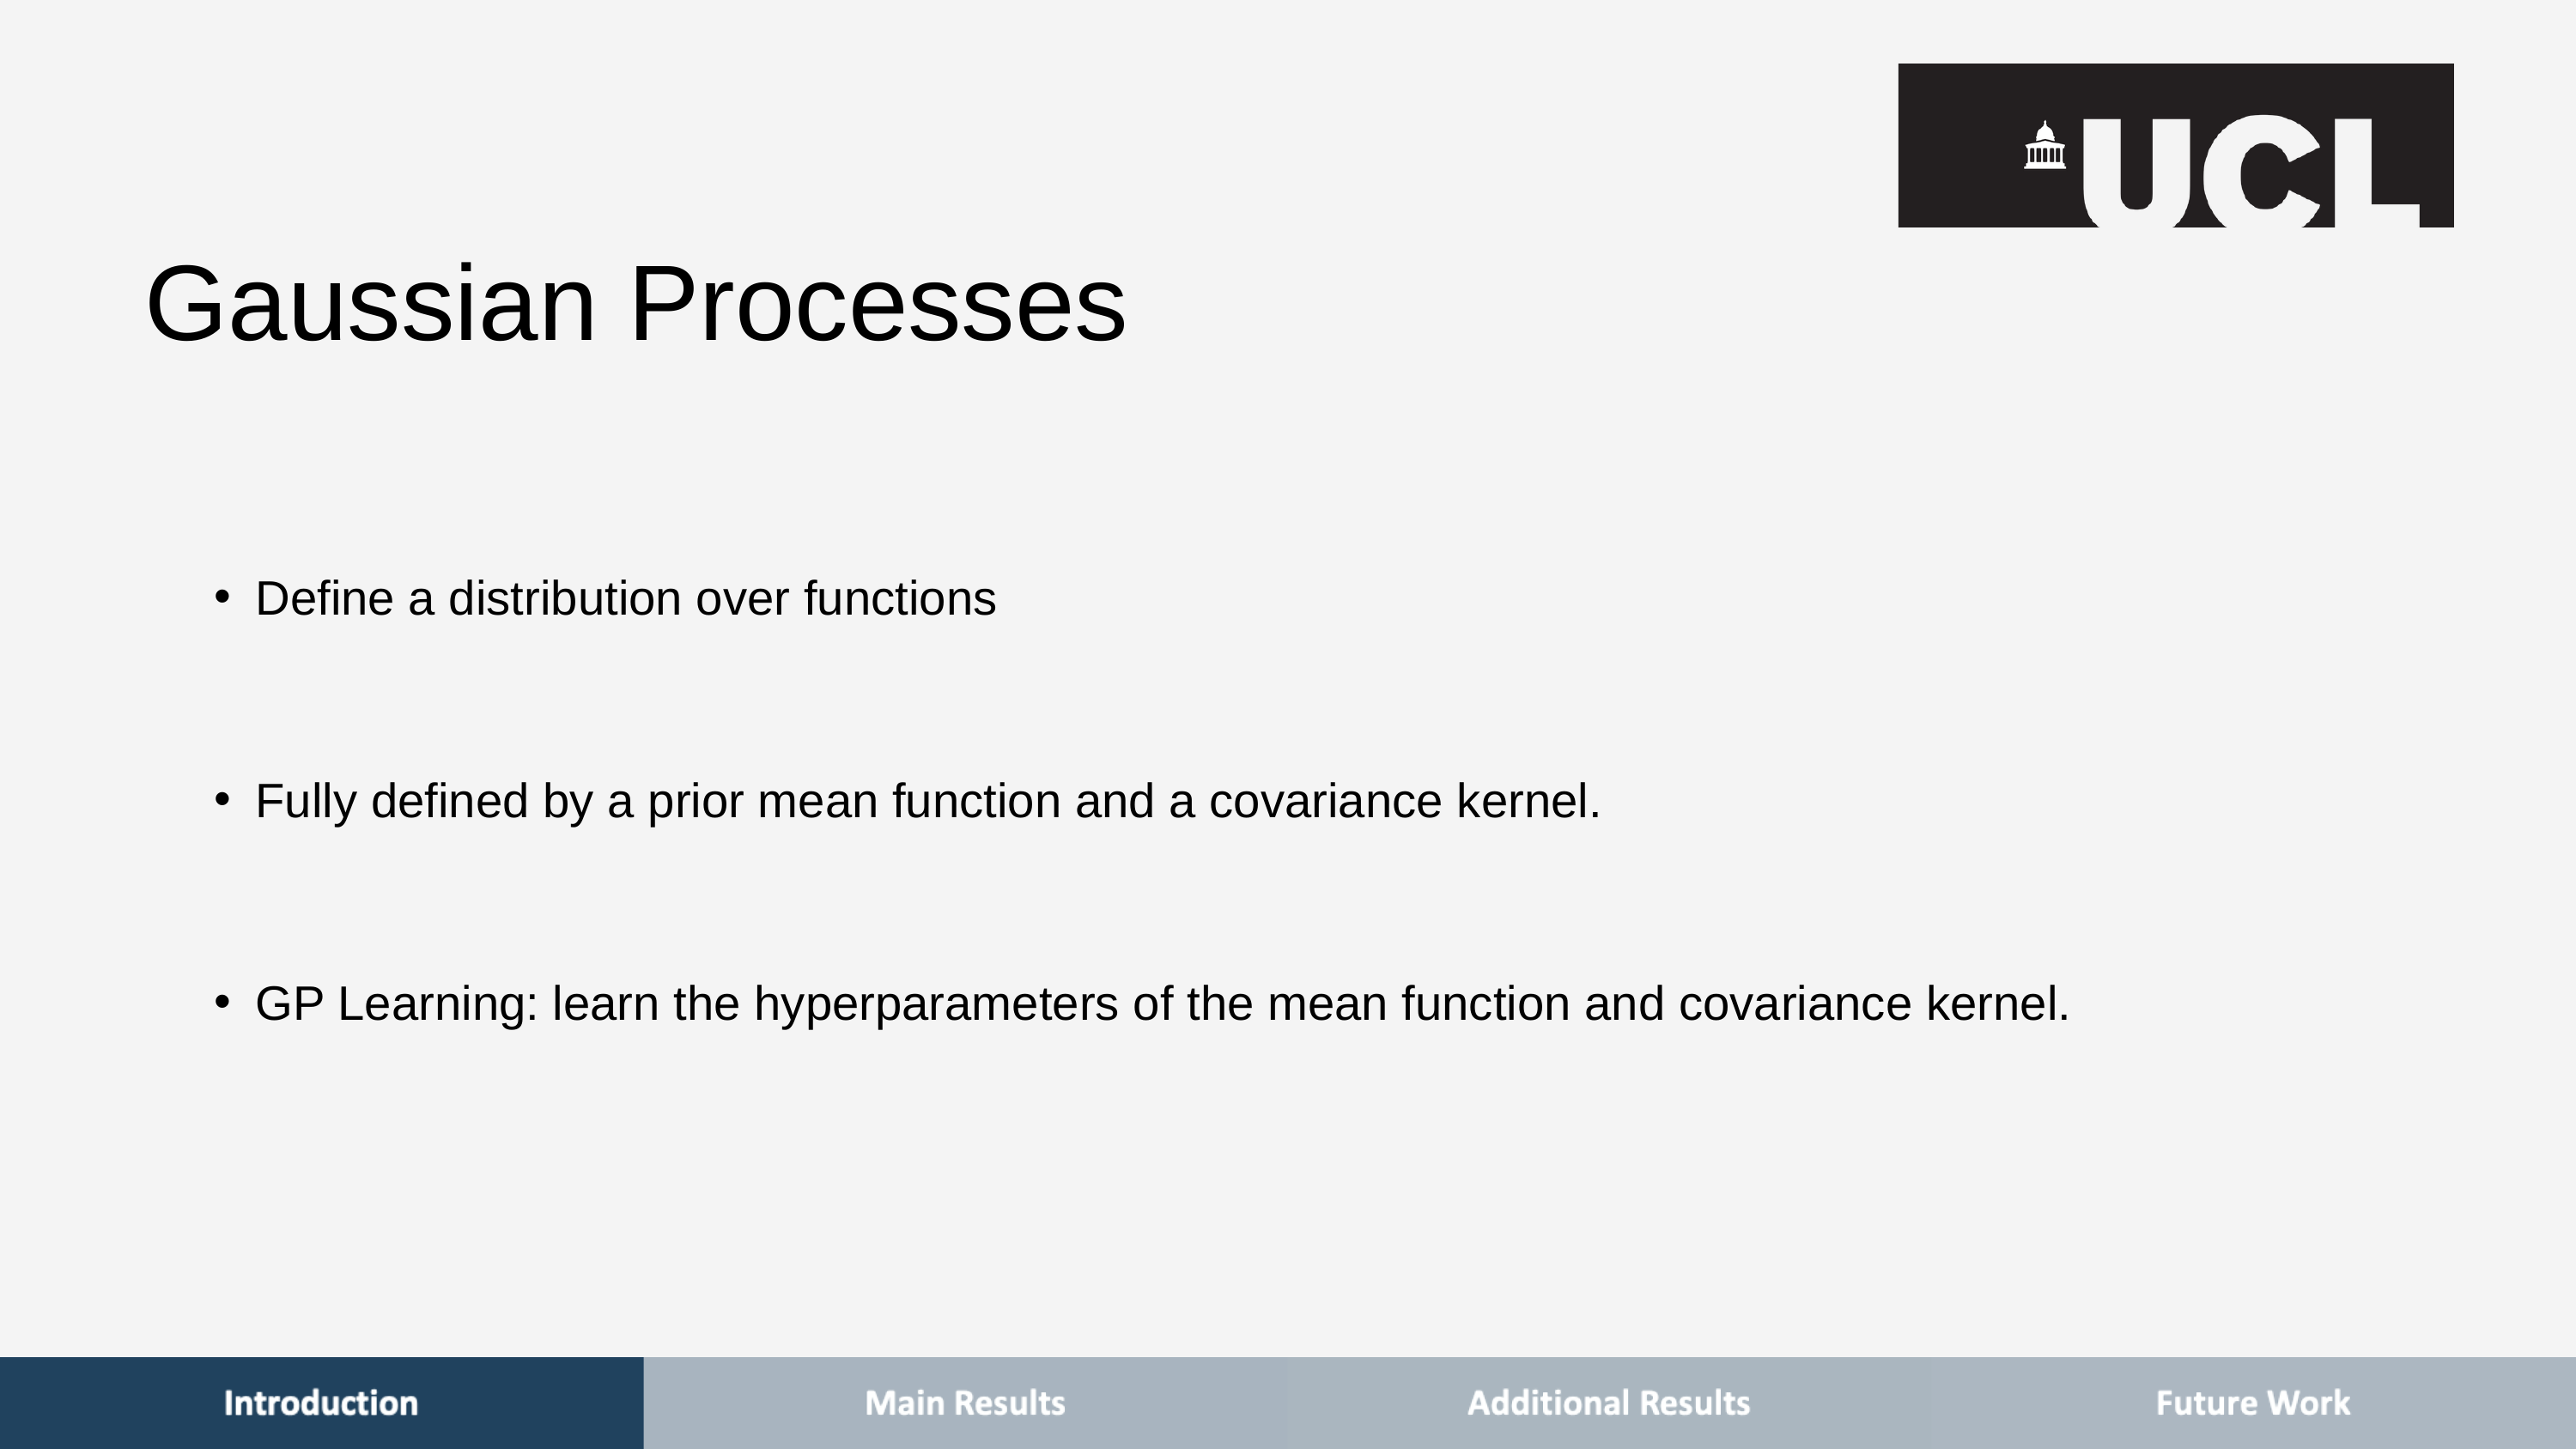

Gaussian Processes
Define a distribution over functions

Fully defined by a prior mean function and a covariance kernel.

GP Learning: learn the hyperparameters of the mean function and covariance kernel.